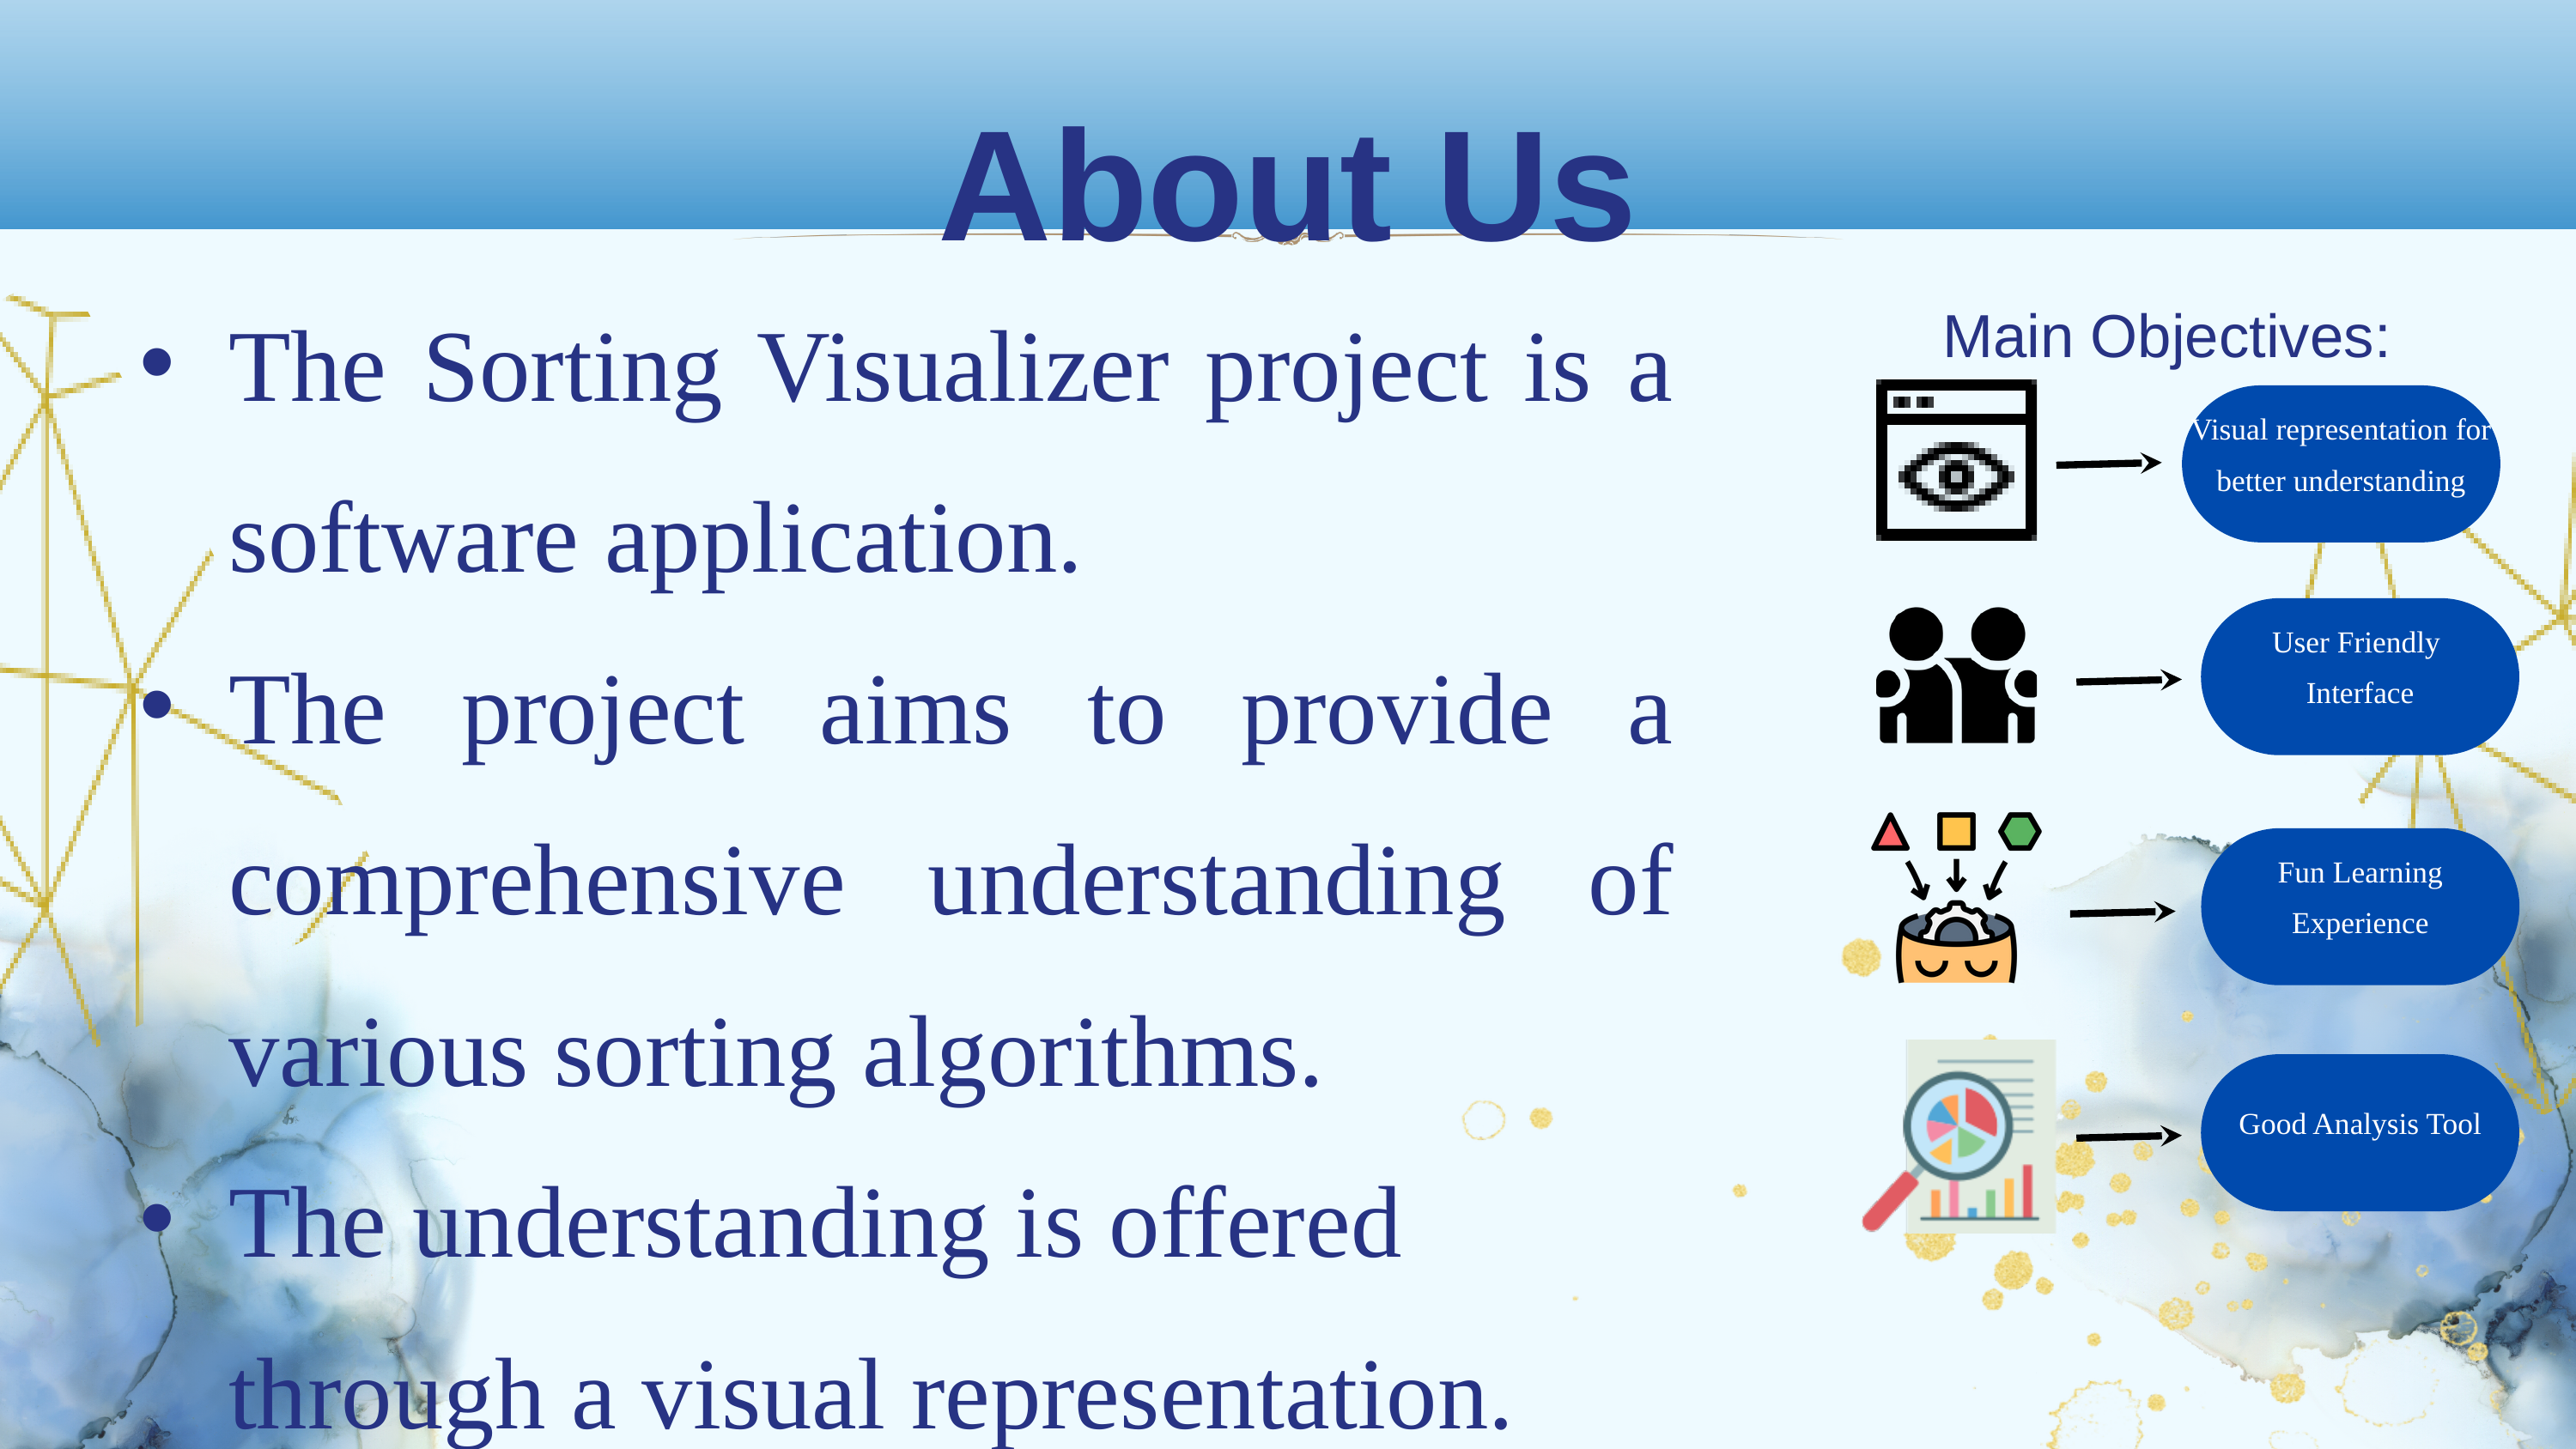

﻿About Us

Main Objectives:

Visual representation for better understanding

User Friendly
Interface

Fun Learning Experience

Good Analysis Tool

The Sorting Visualizer project is a software application.
The project aims to provide a comprehensive understanding of various sorting algorithms.
The understanding is offered through a visual representation.